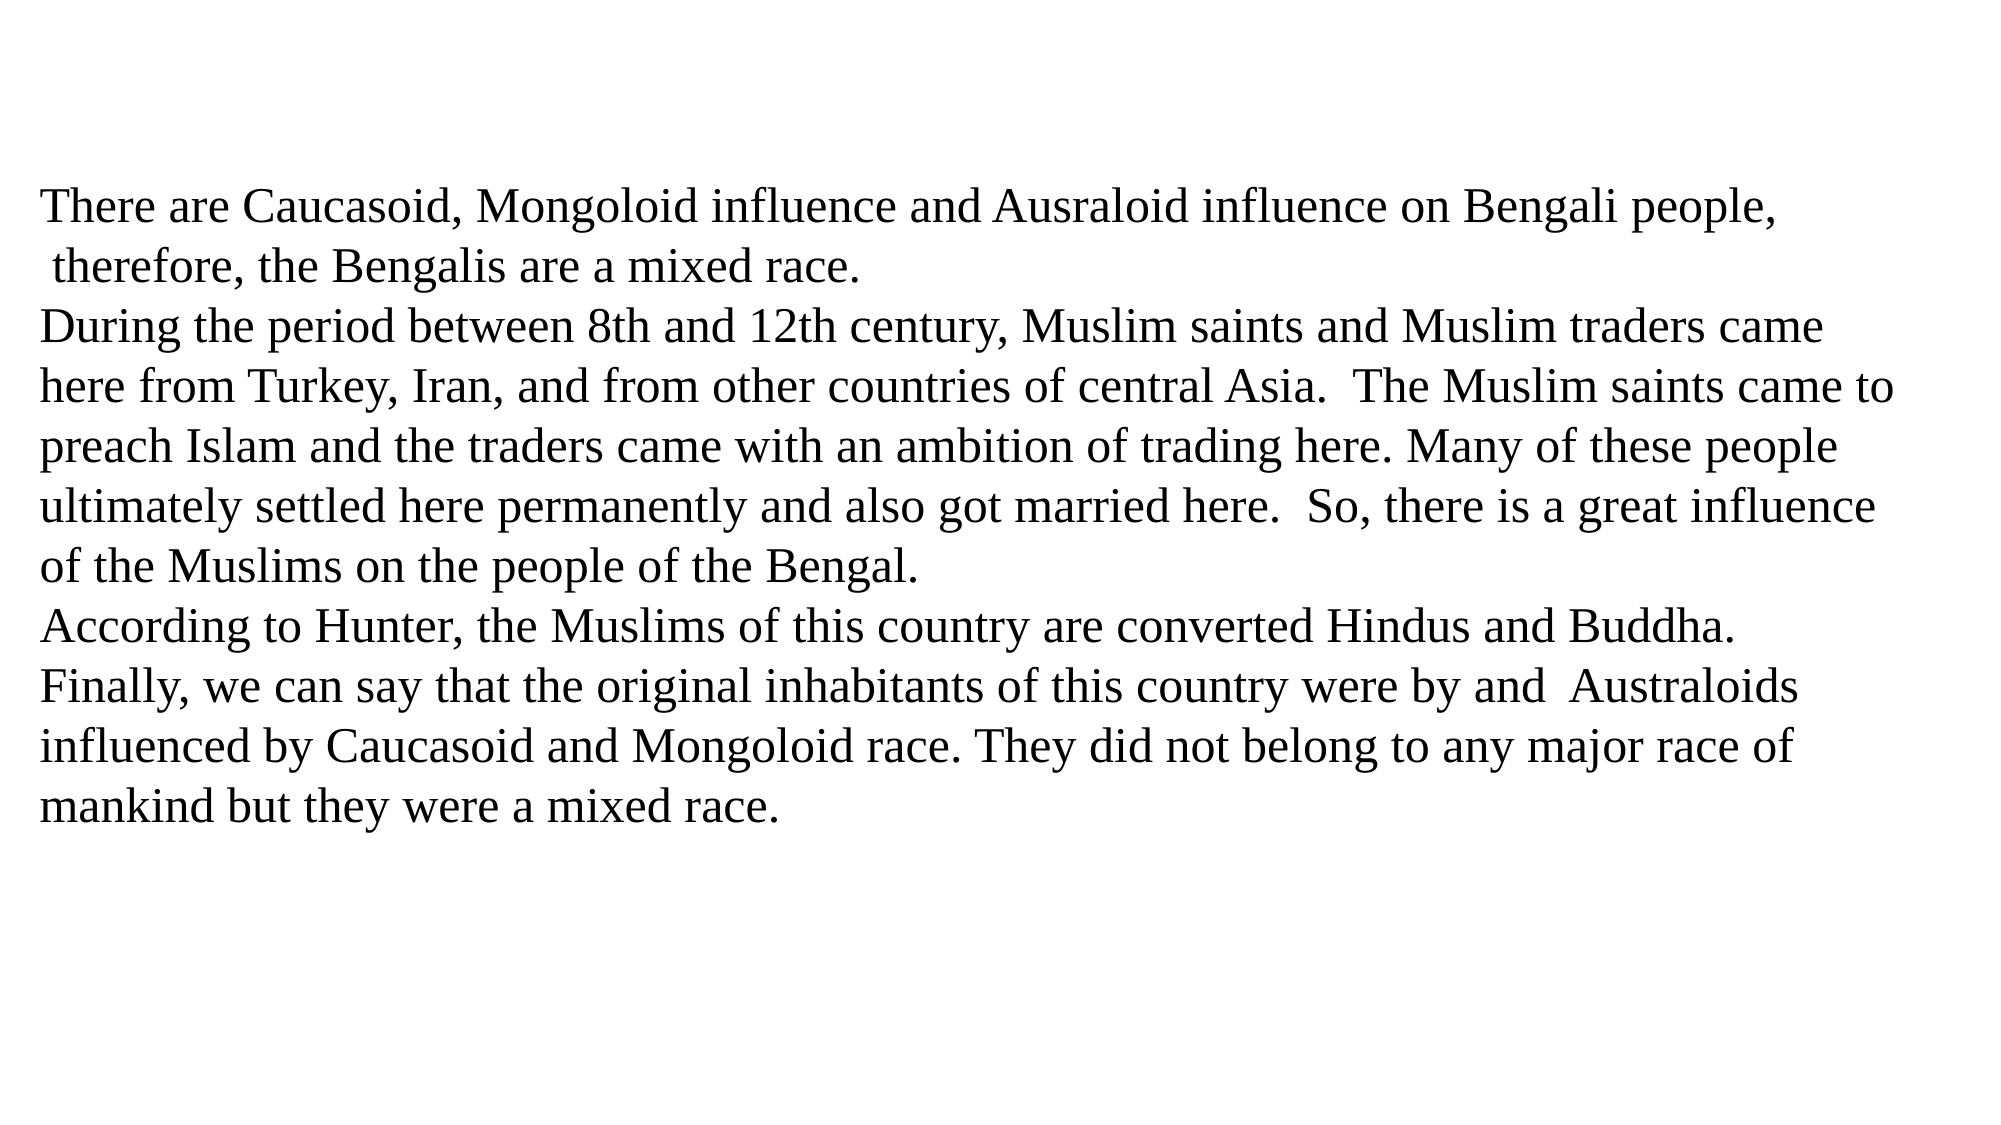

There are Caucasoid, Mongoloid influence and Ausraloid influence on Bengali people,
 therefore, the Bengalis are a mixed race.
During the period between 8th and 12th century, Muslim saints and Muslim traders came here from Turkey, Iran, and from other countries of central Asia.  The Muslim saints came to preach Islam and the traders came with an ambition of trading here. Many of these people ultimately settled here permanently and also got married here.  So, there is a great influence of the Muslims on the people of the Bengal.
According to Hunter, the Muslims of this country are converted Hindus and Buddha.
Finally, we can say that the original inhabitants of this country were by and  Australoids influenced by Caucasoid and Mongoloid race. They did not belong to any major race of mankind but they were a mixed race.